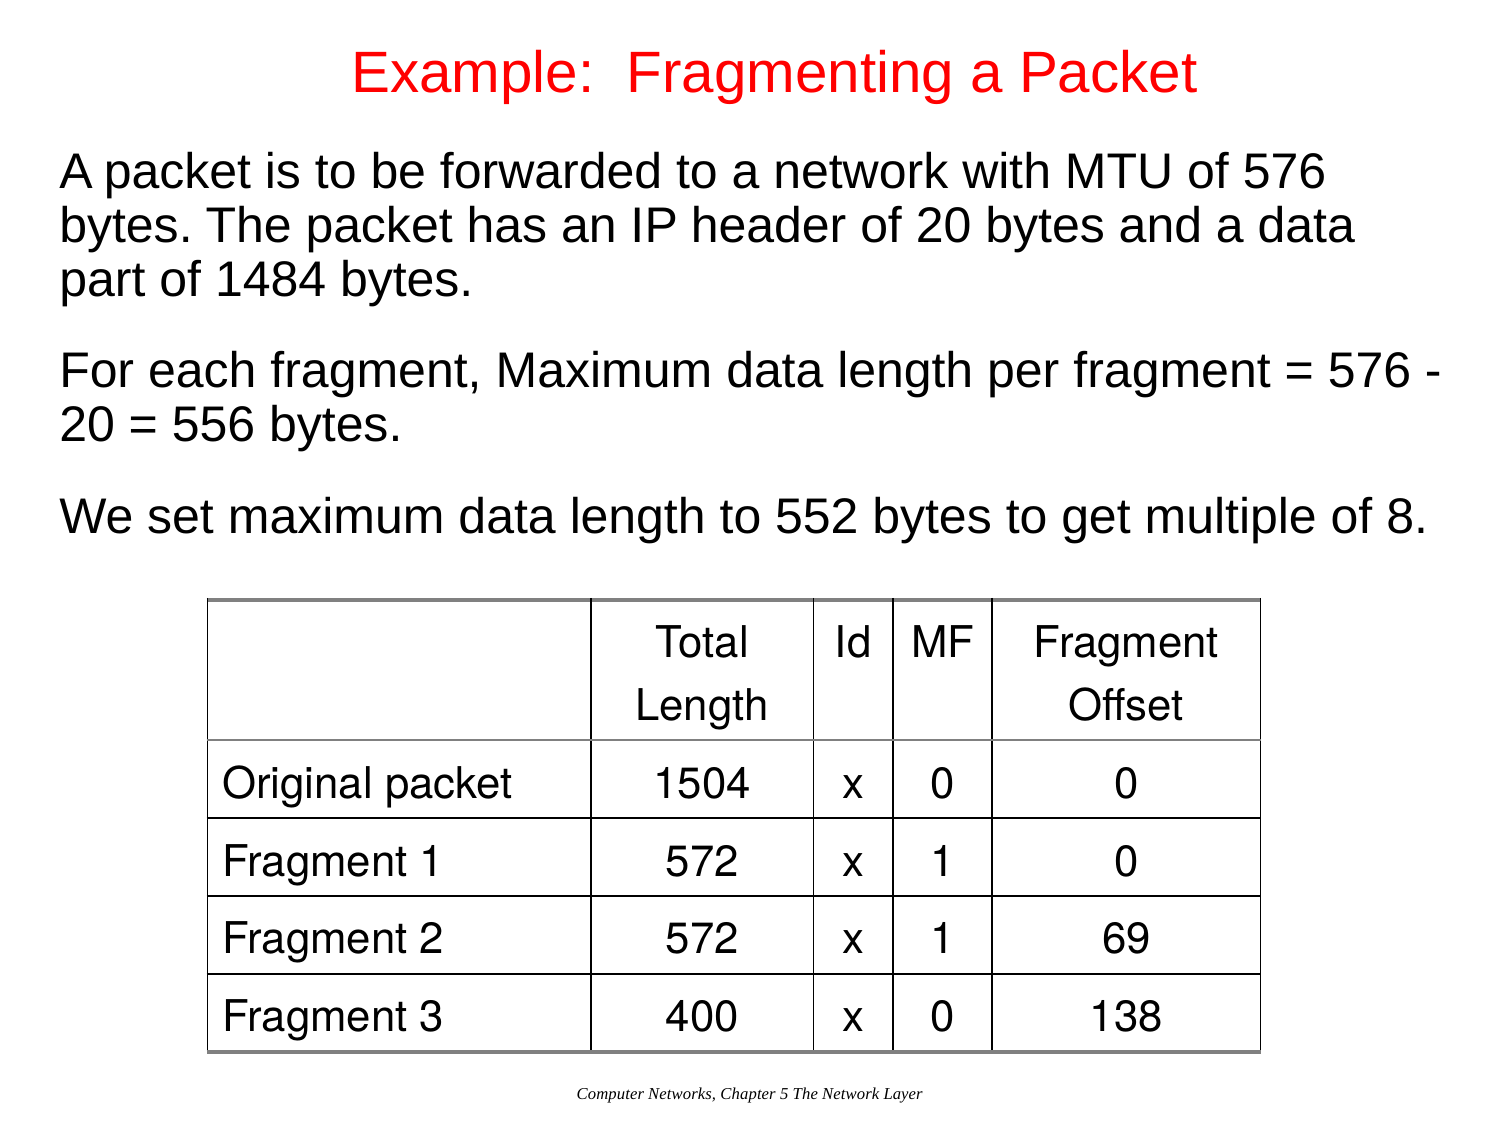

# Example:  Fragmenting a Packet
A packet is to be forwarded to a network with MTU of 576 bytes. The packet has an IP header of 20 bytes and a data part of 1484 bytes.
For each fragment, Maximum data length per fragment = 576 - 20 = 556 bytes.
We set maximum data length to 552 bytes to get multiple of 8.
|  | Total Length | Id | MF | Fragment Offset |
| --- | --- | --- | --- | --- |
| Original packet | 1504 | x | 0 | 0 |
| Fragment 1 | 572 | x | 1 | 0 |
| Fragment 2 | 572 | x | 1 | 69 |
| Fragment 3 | 400 | x | 0 | 138 |
Computer Networks, Chapter 5 The Network Layer